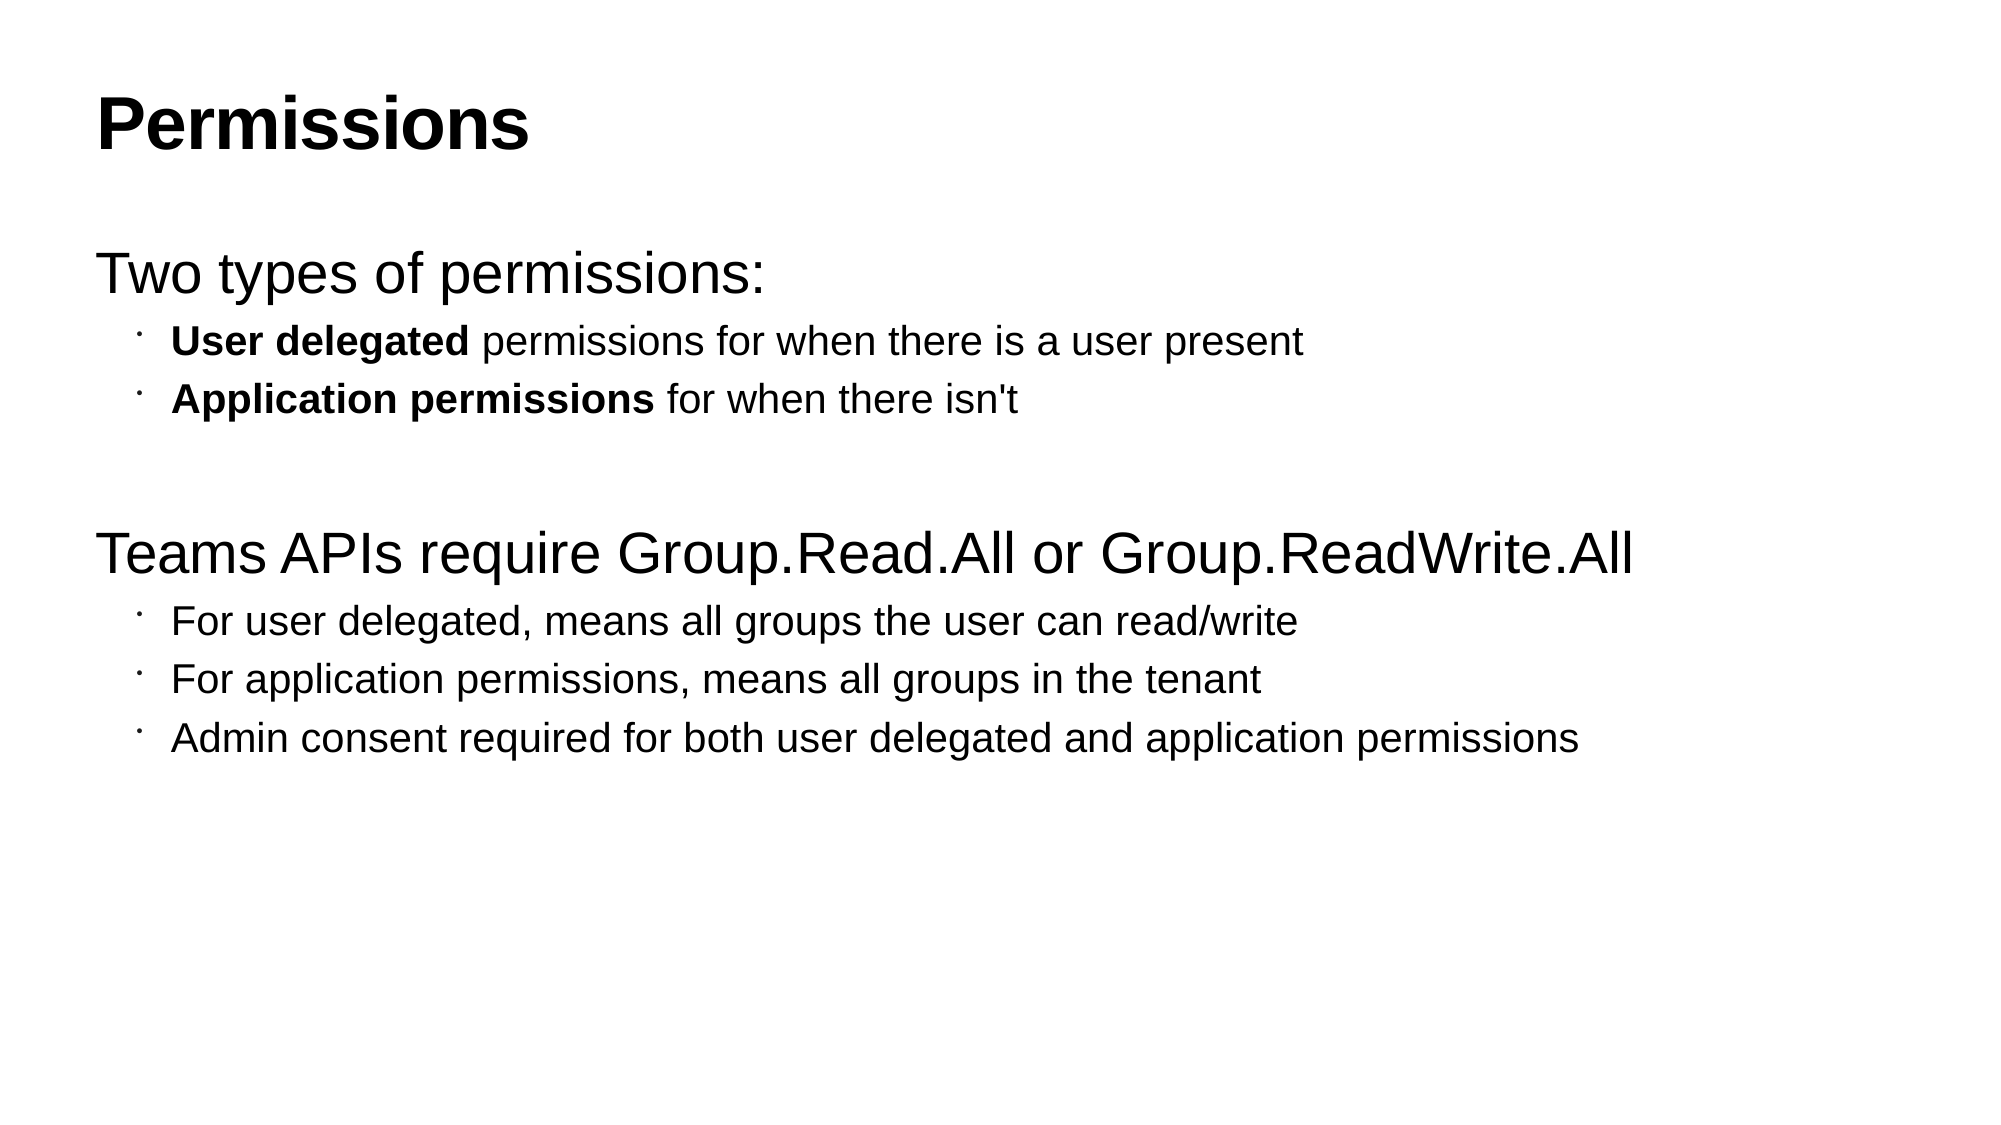

# Permissions
Two types of permissions:
User delegated permissions for when there is a user present
Application permissions for when there isn't

Teams APIs require Group.Read.All or Group.ReadWrite.All
For user delegated, means all groups the user can read/write
For application permissions, means all groups in the tenant
Admin consent required for both user delegated and application permissions